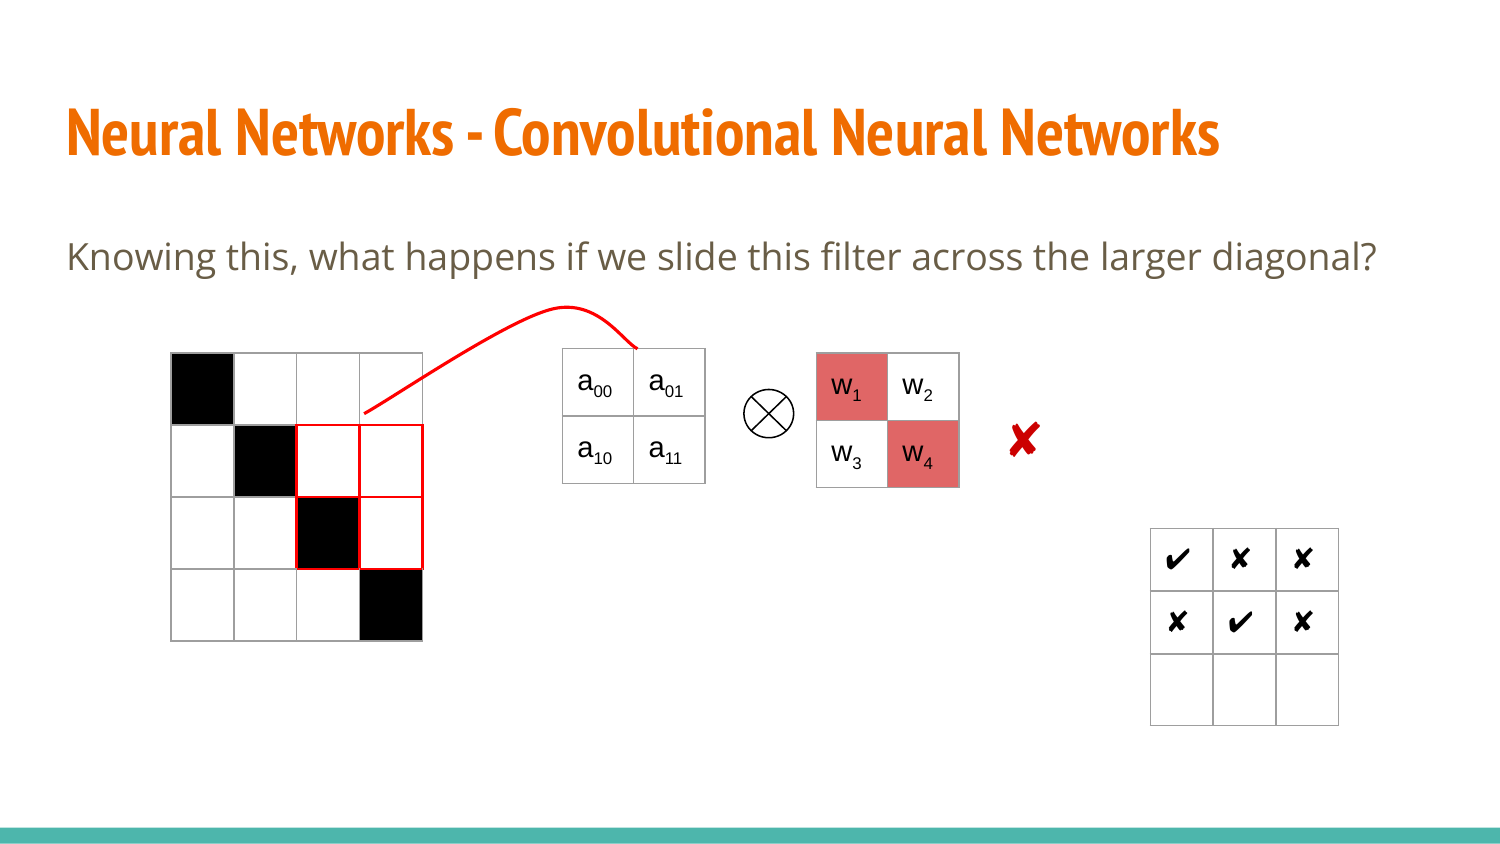

# Neural Networks - Convolutional Neural Networks
Knowing this, what happens if we slide this filter across the larger diagonal?

| a00 | a01 |
| --- | --- |
| a10 | a11 |
| w1 | w2 |
| --- | --- |
| w3 | w4 |
|  |  |  |  |
| --- | --- | --- | --- |
|  |  |  |  |
|  |  |  |  |
|  |  |  |  |
✘

| ✔ | ✘ | ✘ |
| --- | --- | --- |
| ✘ | ✔ | ✘ |
|  |  |  |